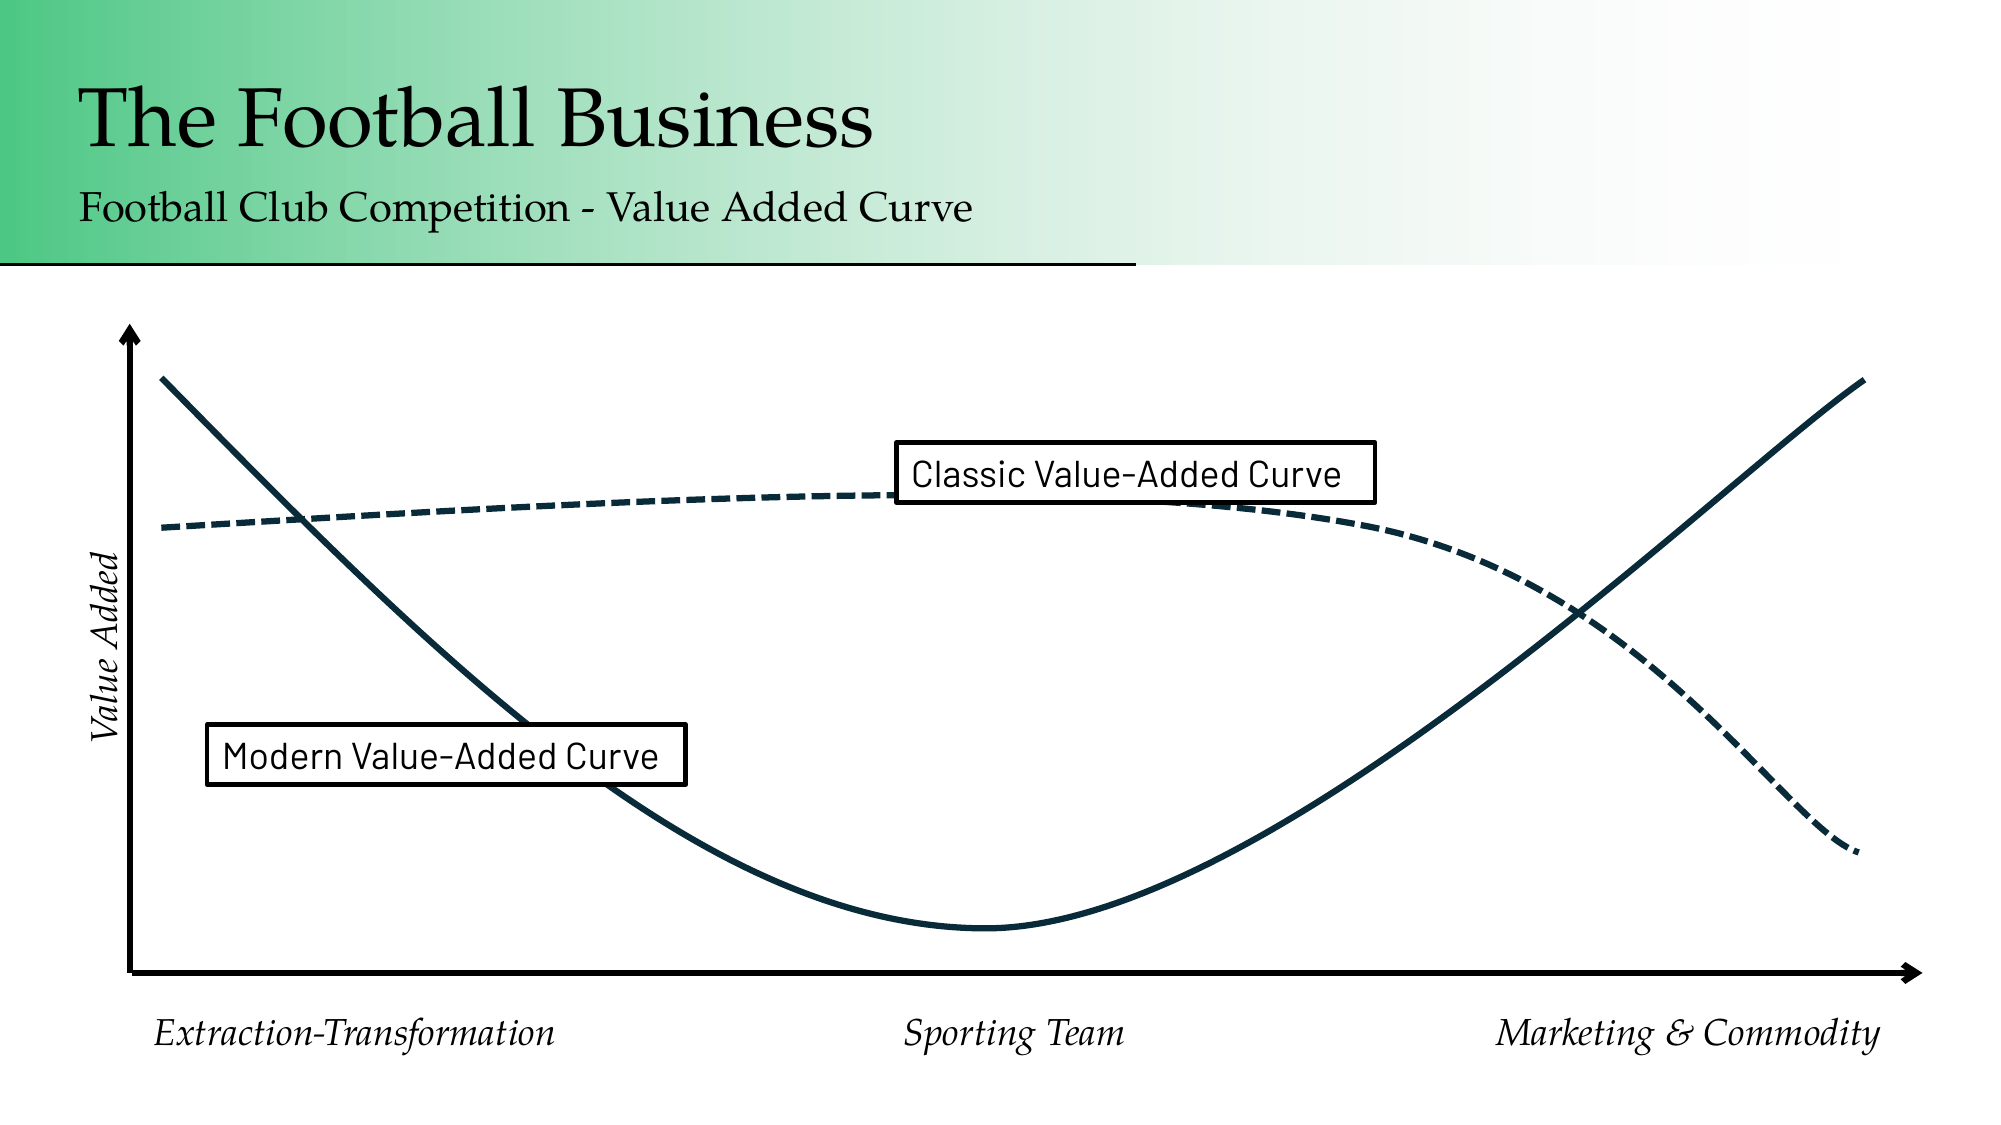

The Football Business
Football Club Competition - Value Added Curve

Classic Value-Added Curve

Value Added
Modern Value-Added Curve
Extraction-Transformation
Sporting Team
Marketing & Commodity